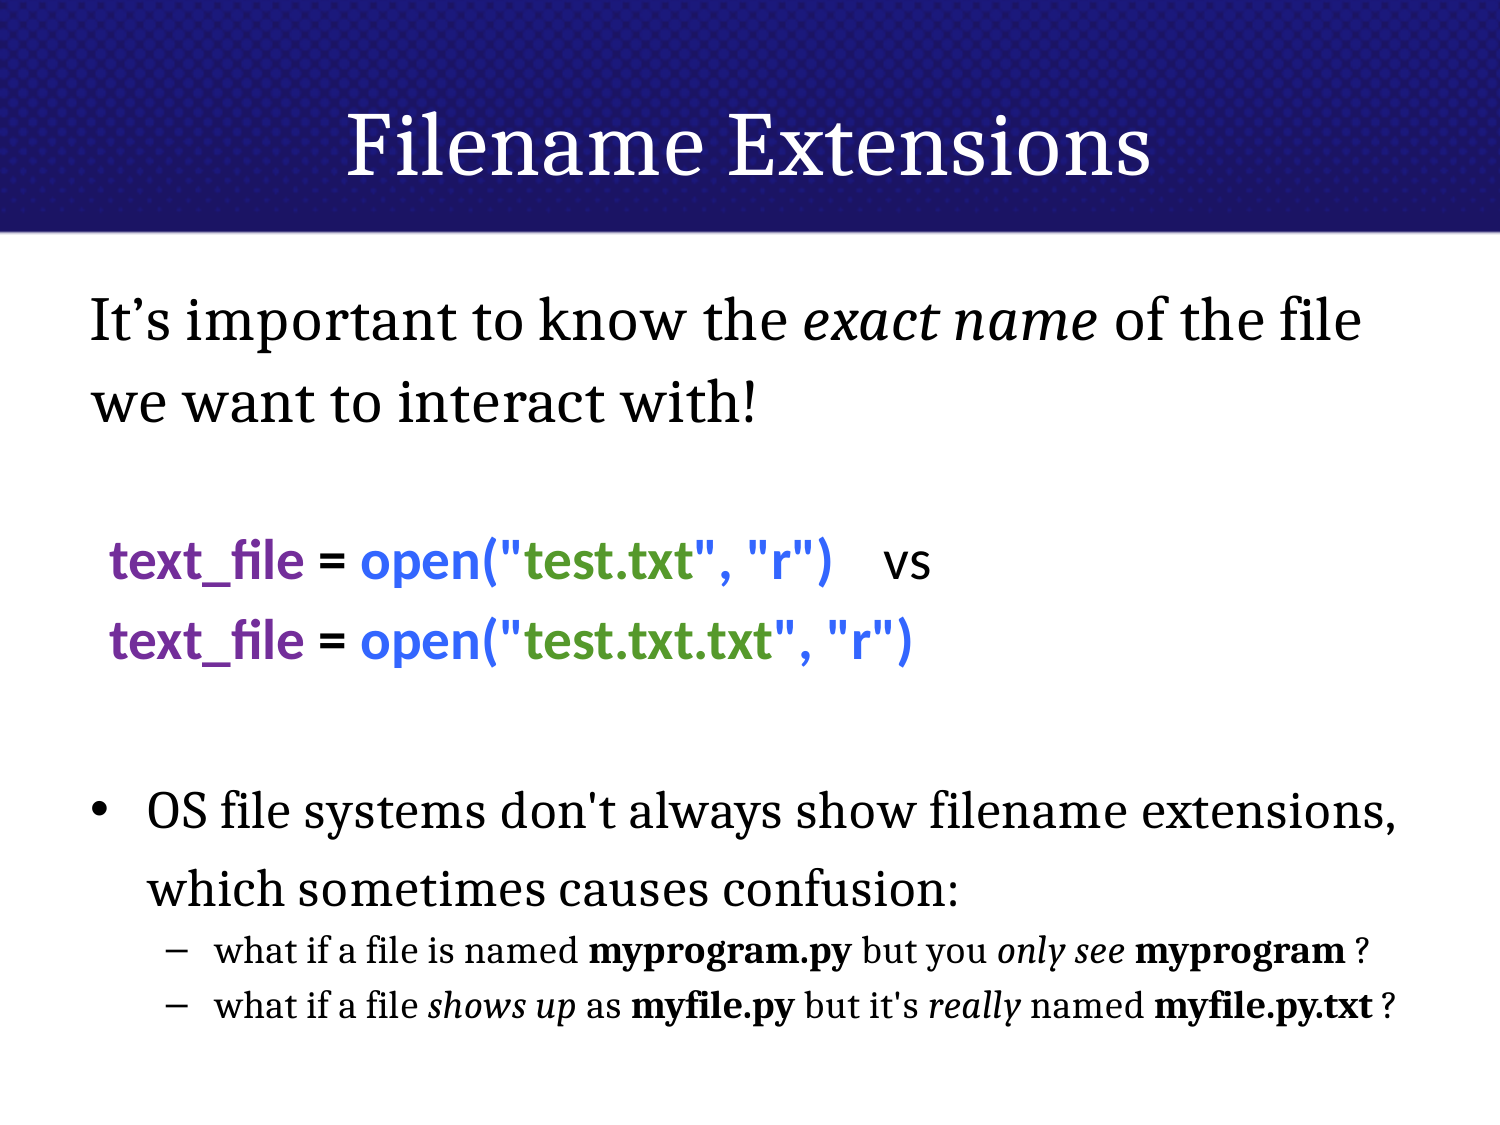

# Filename Extensions
It’s important to know the exact name of the file we want to interact with!
text_file = open("test.txt", "r") 		vs
text_file = open("test.txt.txt", "r")

OS file systems don't always show filename extensions, which sometimes causes confusion:
what if a file is named myprogram.py but you only see myprogram ?
what if a file shows up as myfile.py but it's really named myfile.py.txt ?